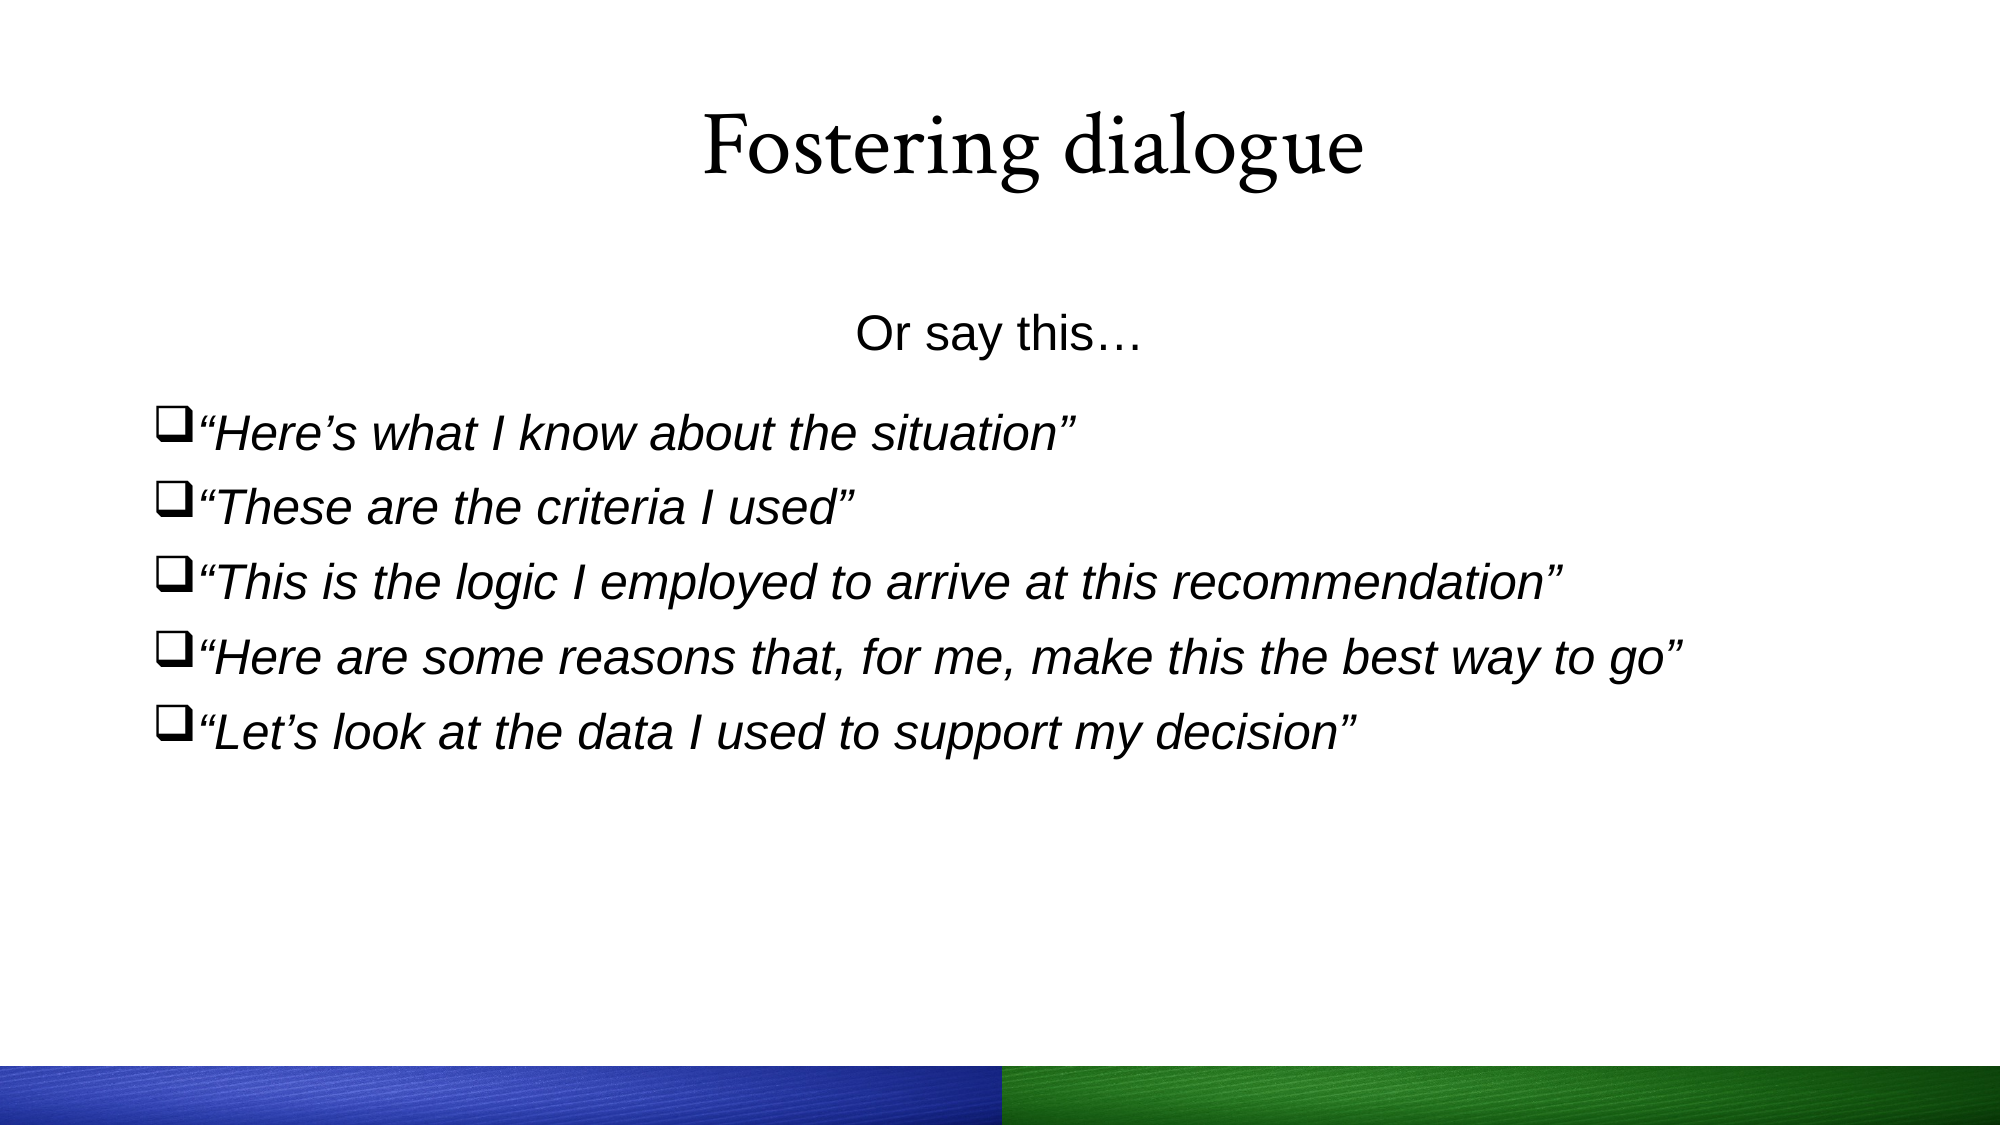

# Fostering dialogue
Or say this…
“Here’s what I know about the situation”
“These are the criteria I used”
“This is the logic I employed to arrive at this recommendation”
“Here are some reasons that, for me, make this the best way to go”
“Let’s look at the data I used to support my decision”